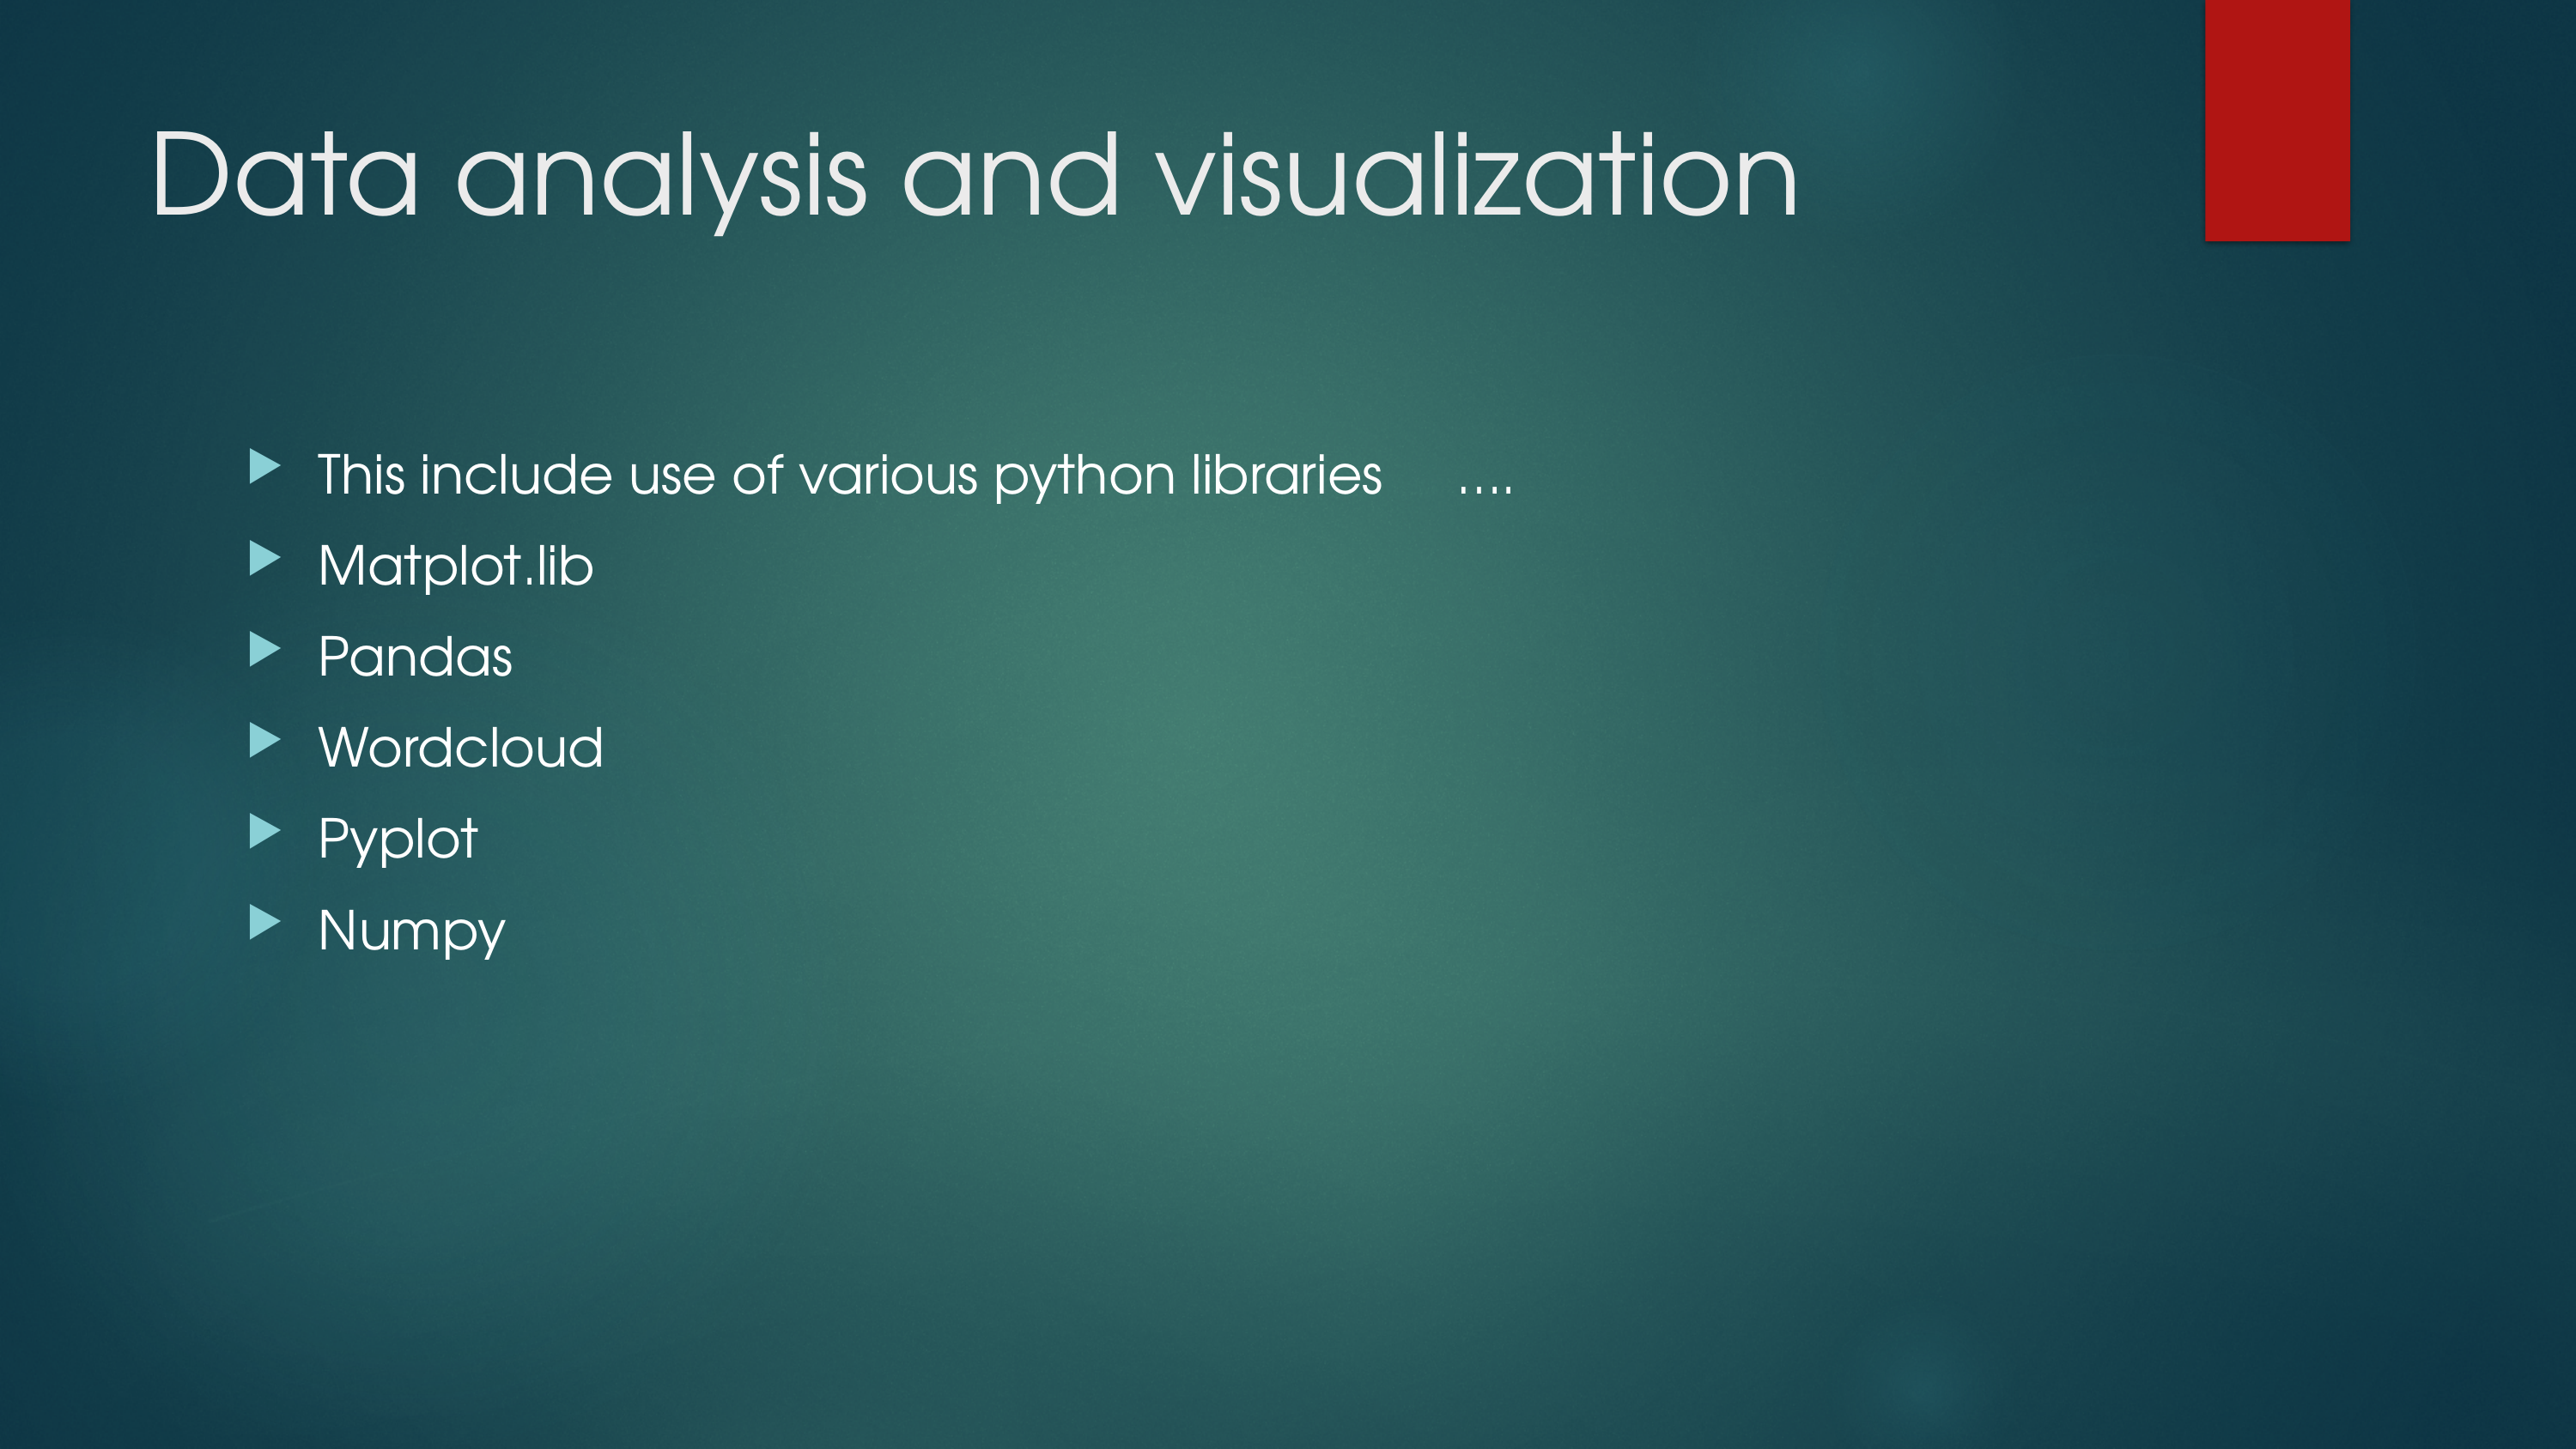

# Data analysis and visualization
This include use of various python libraries     ….
Matplot.lib
Pandas
Wordcloud
Pyplot
Numpy